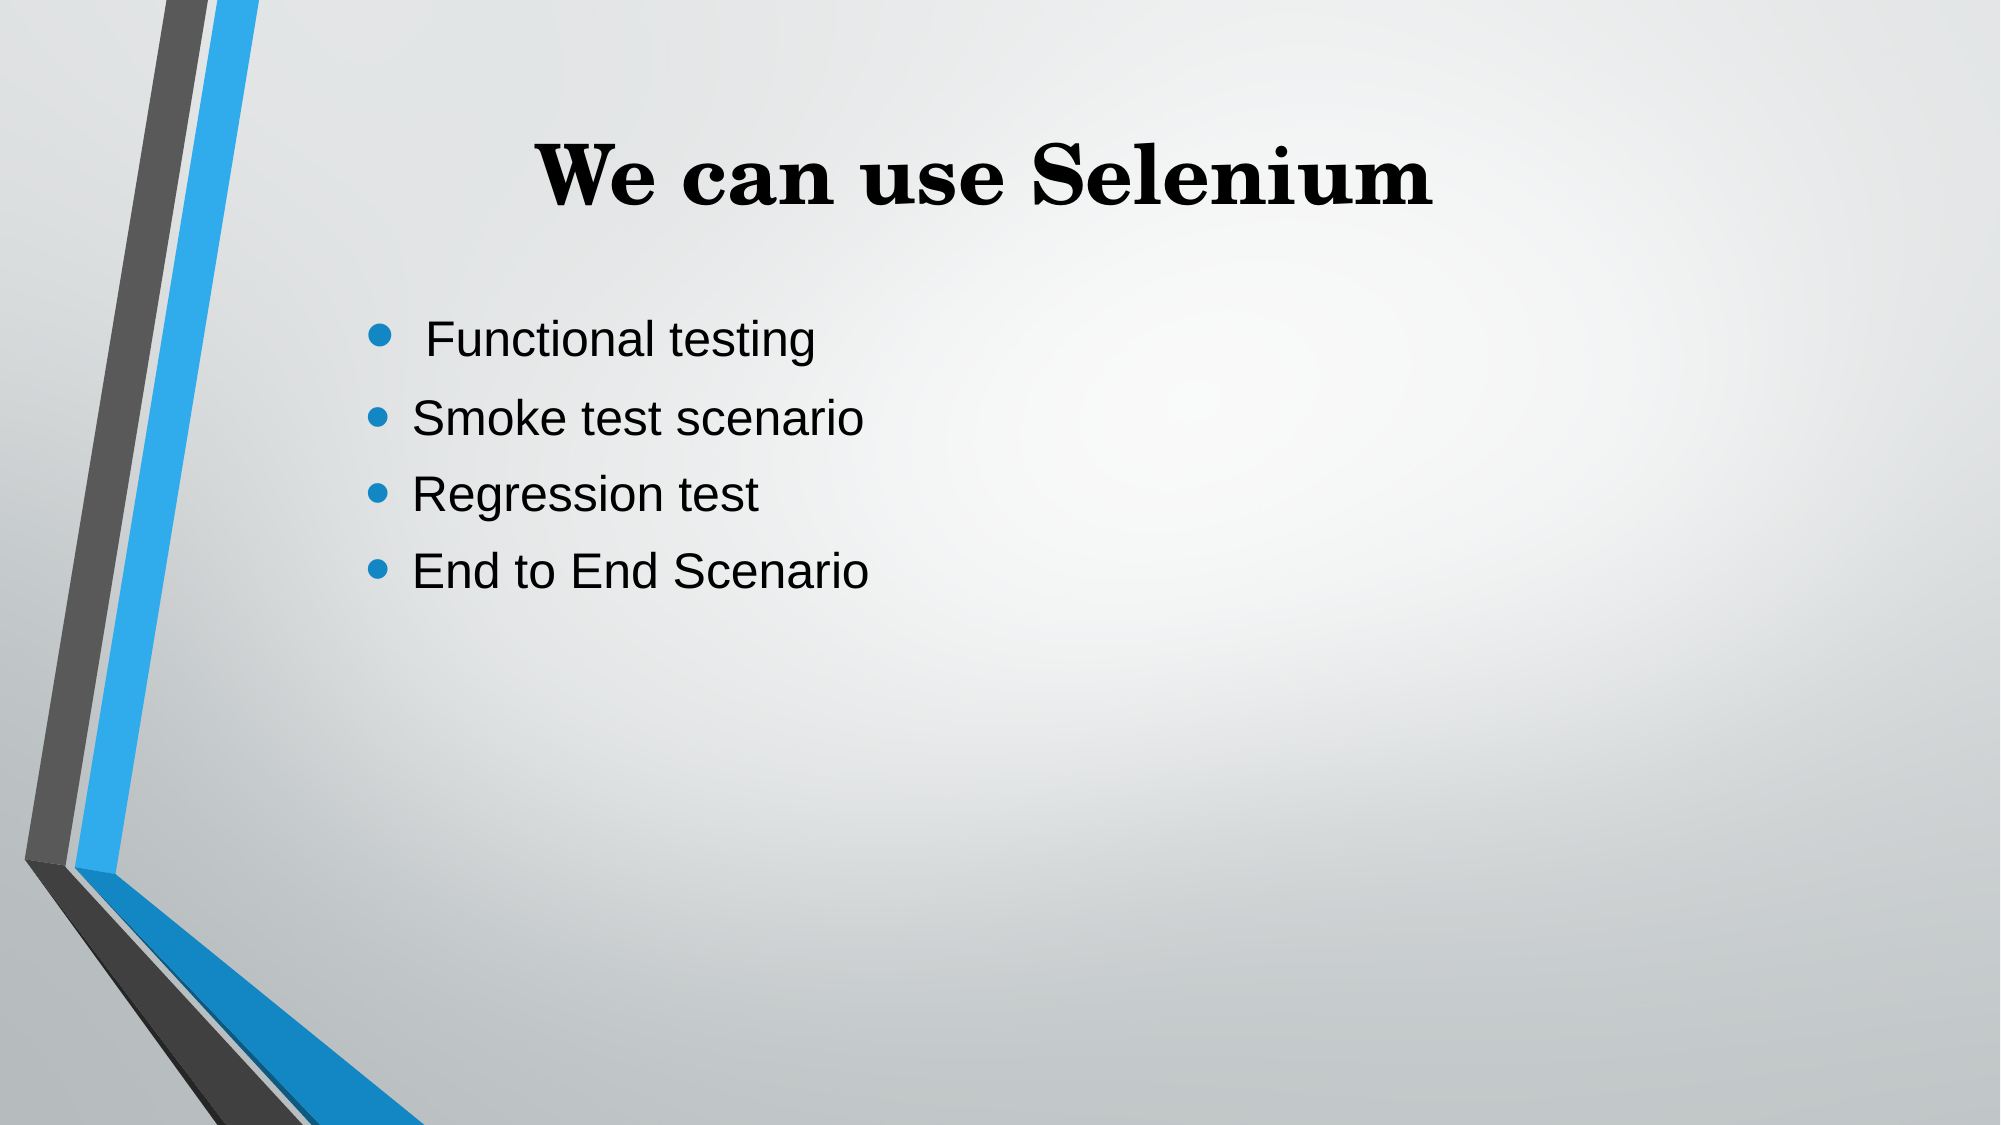

# We can use Selenium

 Functional testing
Smoke test scenario
Regression test
End to End Scenario